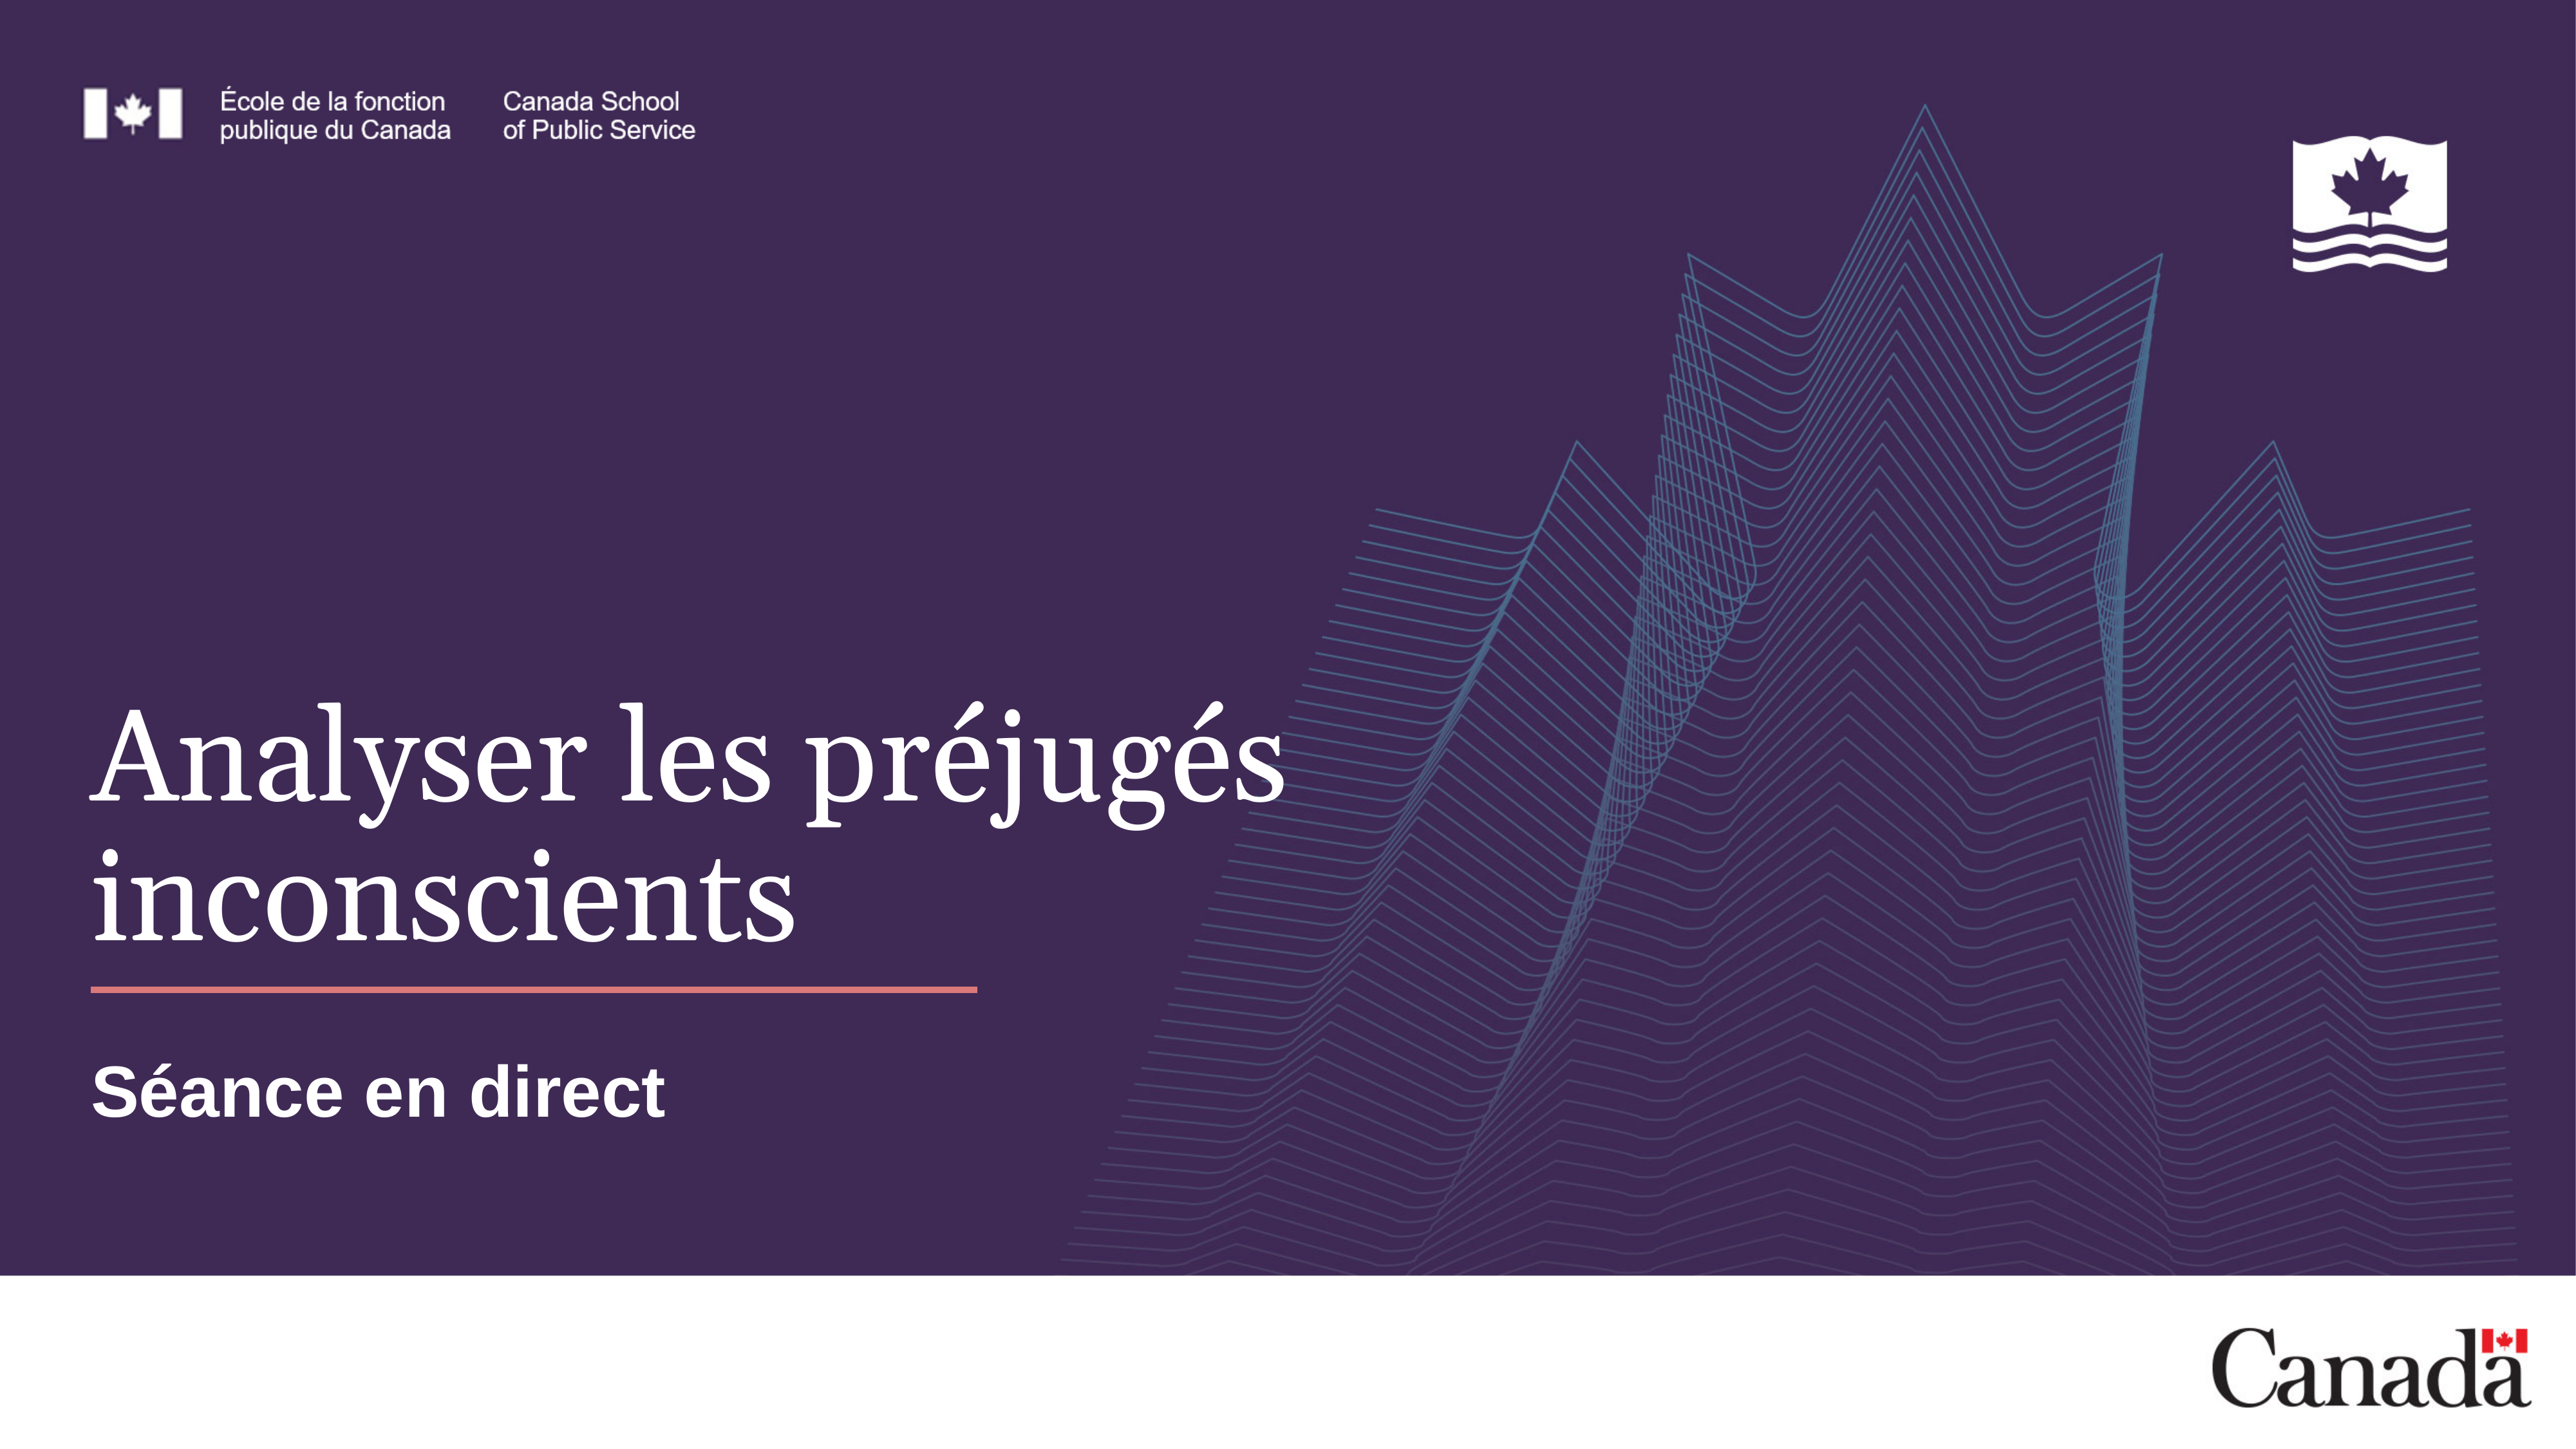

# Analyser les préjugés inconscients

Séance en direct